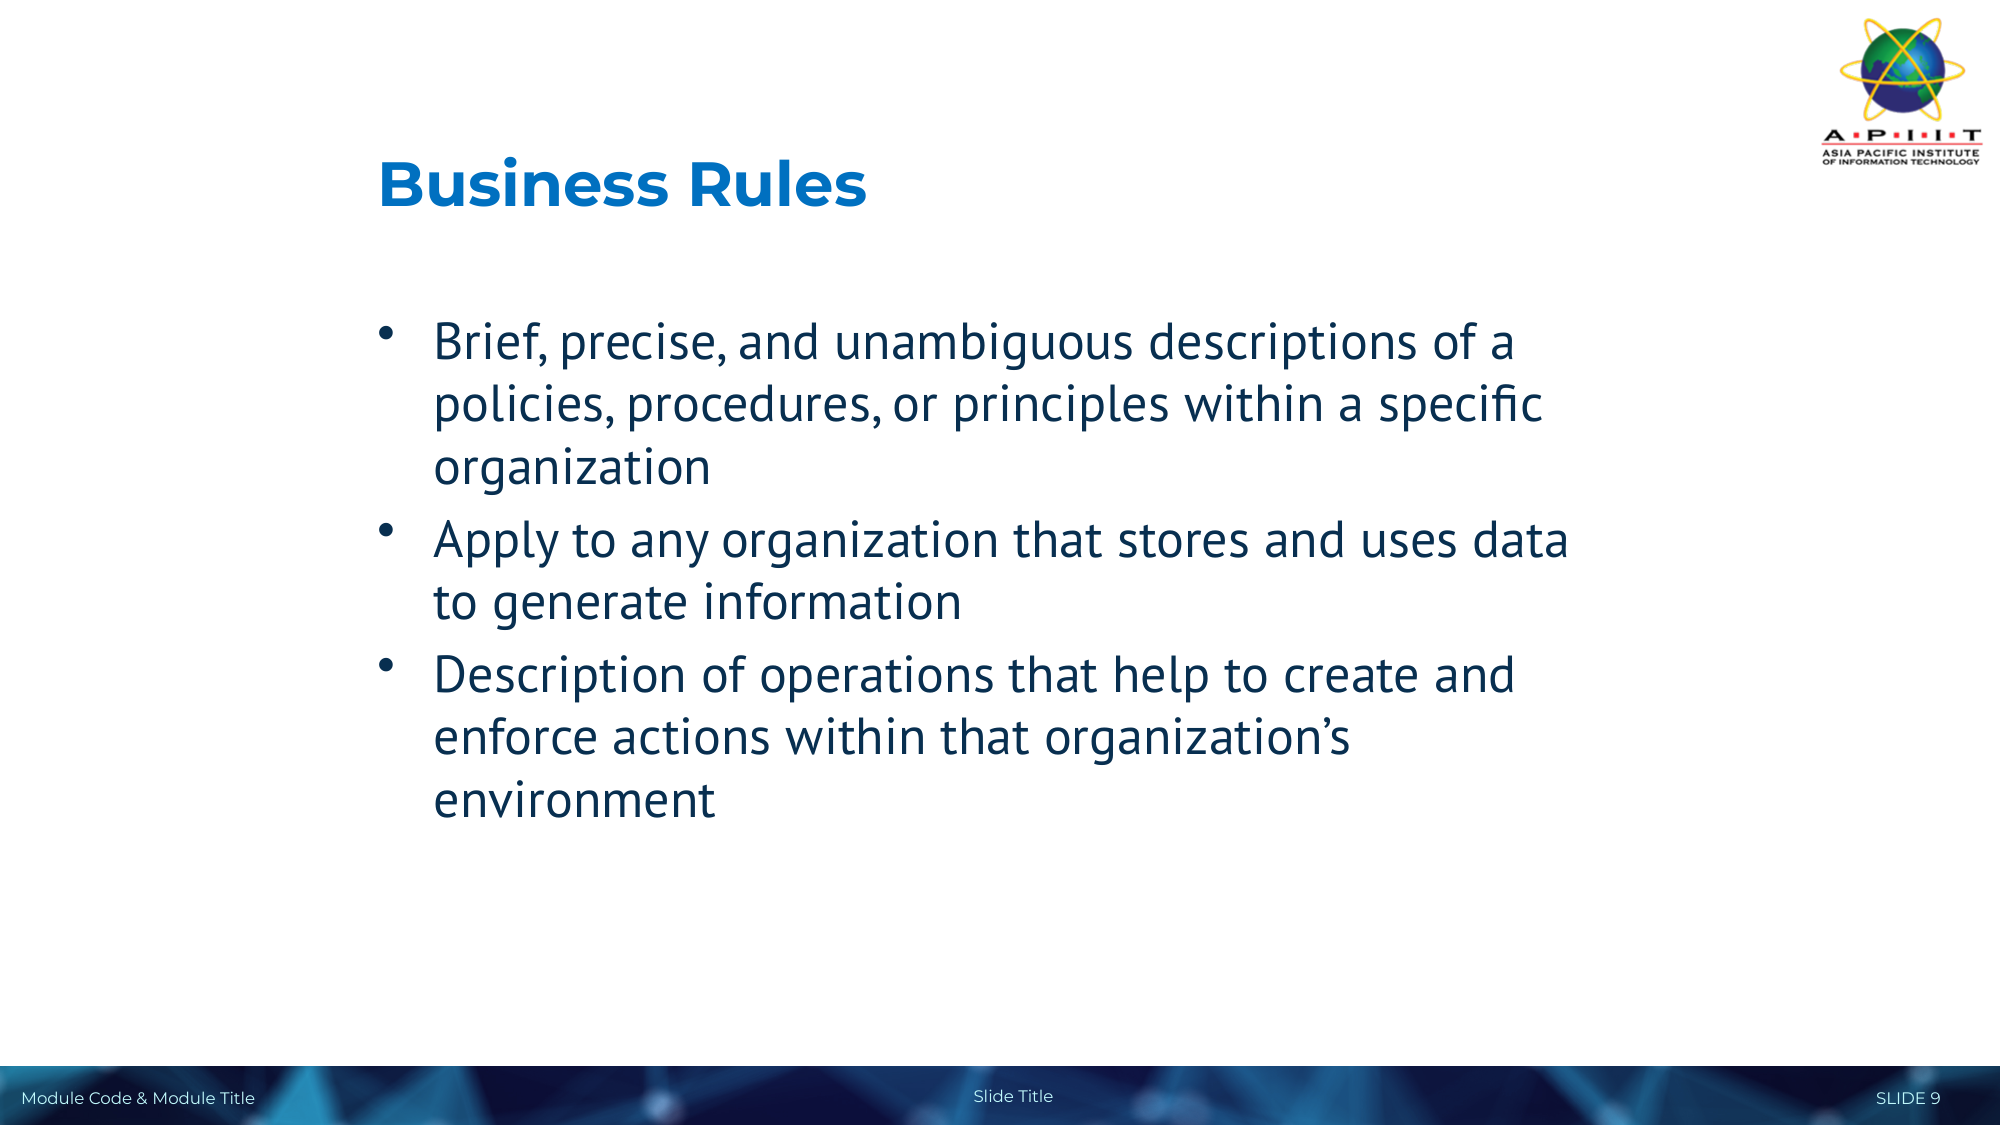

# Business Rules
Brief, precise, and unambiguous descriptions of a policies, procedures, or principles within a specific organization
Apply to any organization that stores and uses data to generate information
Description of operations that help to create and enforce actions within that organization’s environment